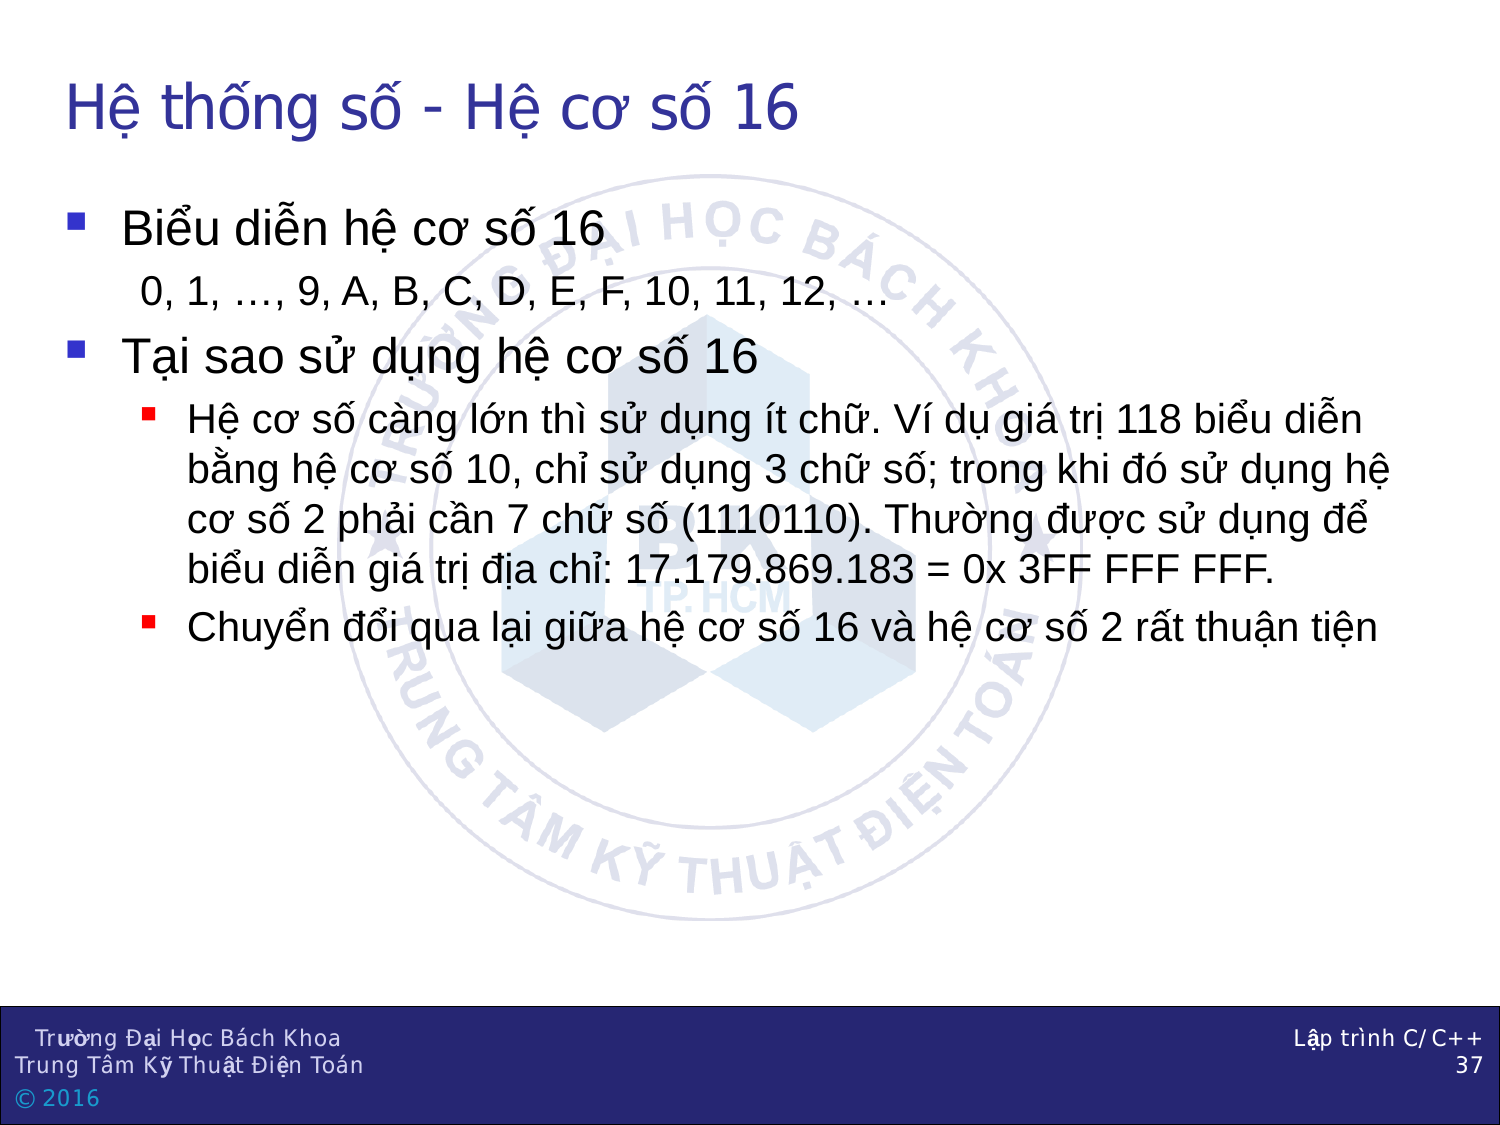

# Hệ thống số - Hệ cơ số 16
Biểu diễn hệ cơ số 16
0, 1, …, 9, A, B, C, D, E, F, 10, 11, 12, …
Tại sao sử dụng hệ cơ số 16
Hệ cơ số càng lớn thì sử dụng ít chữ. Ví dụ giá trị 118 biểu diễn bằng hệ cơ số 10, chỉ sử dụng 3 chữ số; trong khi đó sử dụng hệ cơ số 2 phải cần 7 chữ số (1110110). Thường được sử dụng để biểu diễn giá trị địa chỉ: 17.179.869.183 = 0x 3FF FFF FFF.
Chuyển đổi qua lại giữa hệ cơ số 16 và hệ cơ số 2 rất thuận tiện